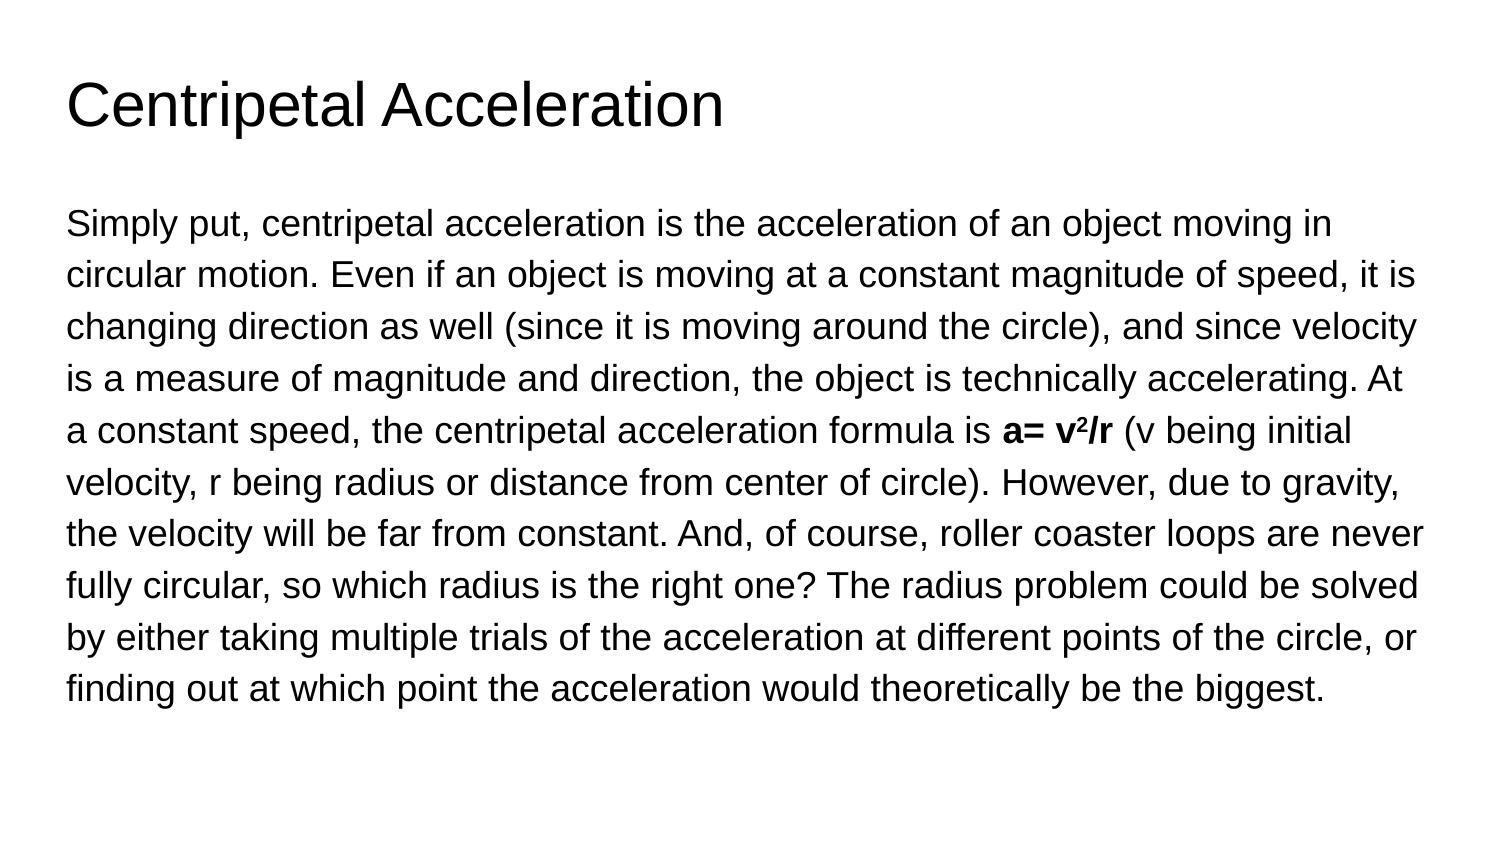

# Centripetal Acceleration
Simply put, centripetal acceleration is the acceleration of an object moving in circular motion. Even if an object is moving at a constant magnitude of speed, it is changing direction as well (since it is moving around the circle), and since velocity is a measure of magnitude and direction, the object is technically accelerating. At a constant speed, the centripetal acceleration formula is a= v2/r (v being initial velocity, r being radius or distance from center of circle). However, due to gravity, the velocity will be far from constant. And, of course, roller coaster loops are never fully circular, so which radius is the right one? The radius problem could be solved by either taking multiple trials of the acceleration at different points of the circle, or finding out at which point the acceleration would theoretically be the biggest.